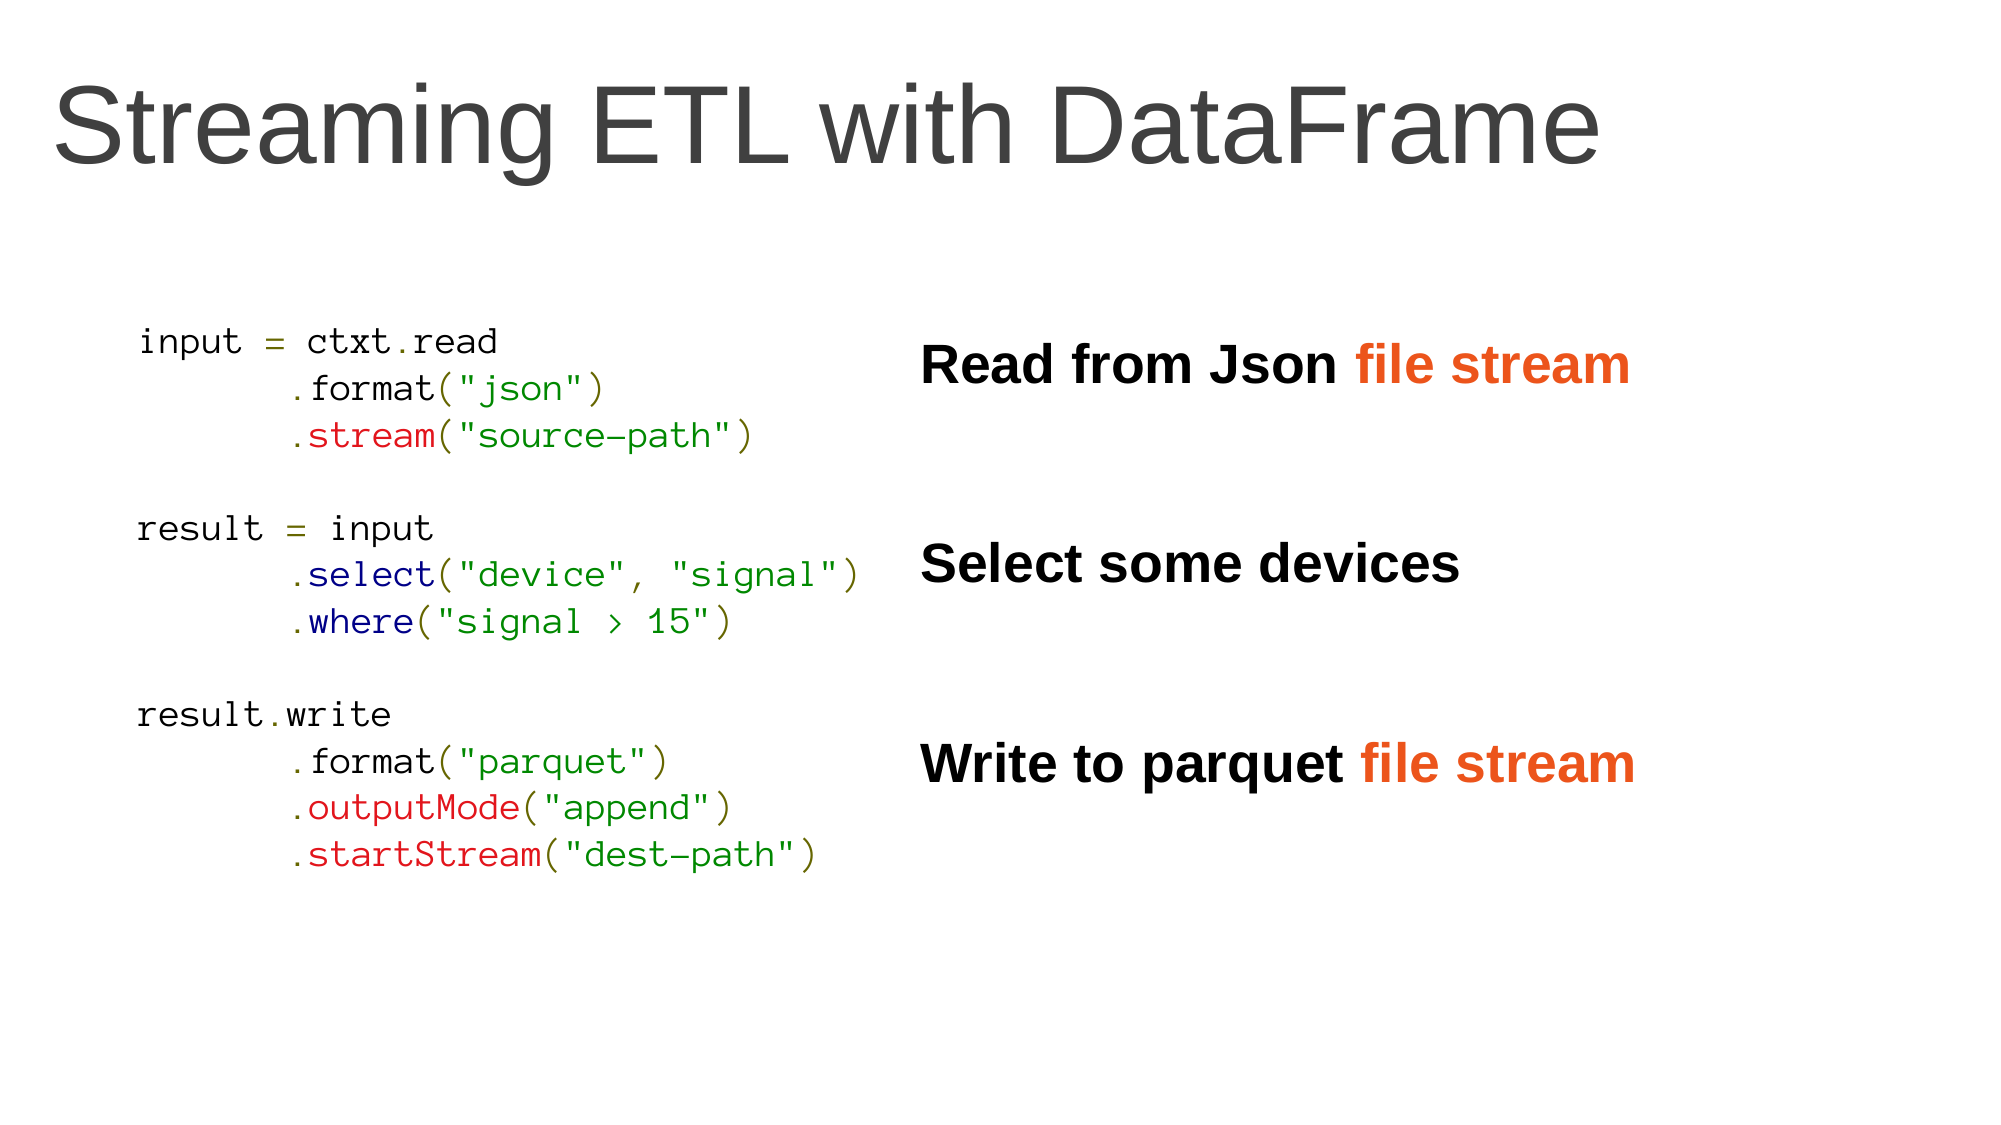

Streaming ETL with DataFrame
input = ctxt.read
	.format("json")
	.stream("source-path")

result = input
	.select("device", "signal")
	.where("signal > 15")

result.write
	.format("parquet")
	.outputMode("append")
	.startStream("dest-path")

Read from Json file stream

Select some devices

Write to parquet file stream